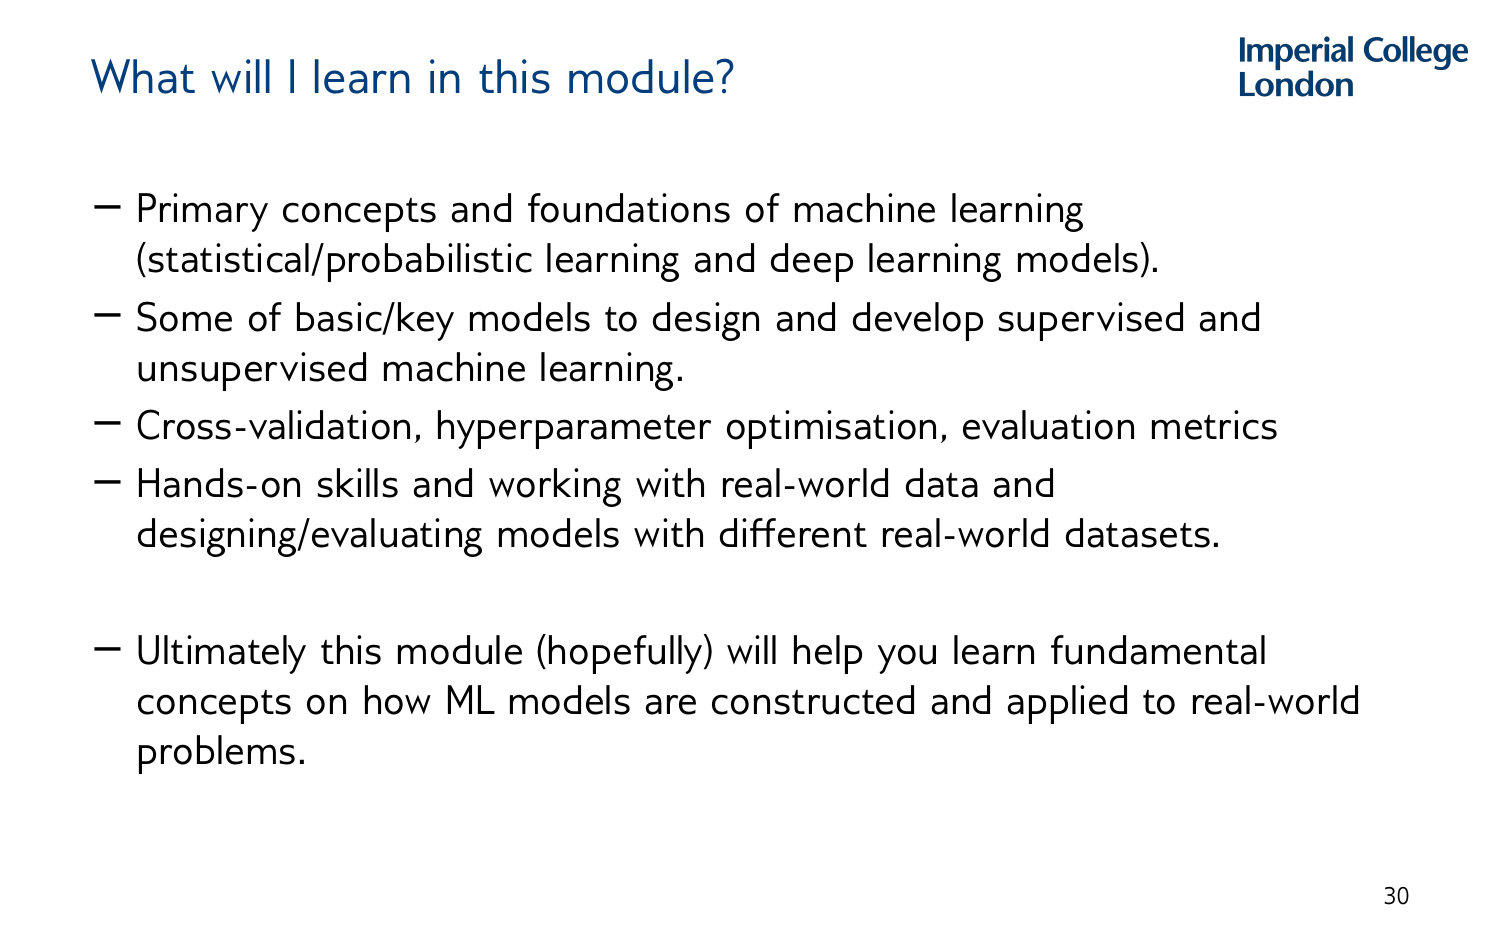

# What will I learn in this module?
Primary concepts and foundations of machine learning (statistical/probabilistic learning and deep learning models).
Some of basic/key models to design and develop supervised and unsupervised machine learning.
Cross-validation, hyperparameter optimisation, evaluation metrics
Hands-on skills and working with real-world data and designing/evaluating models with different real-world datasets.

Ultimately this module (hopefully) will help you learn fundamental concepts on how ML models are constructed and applied to real-world problems.
30